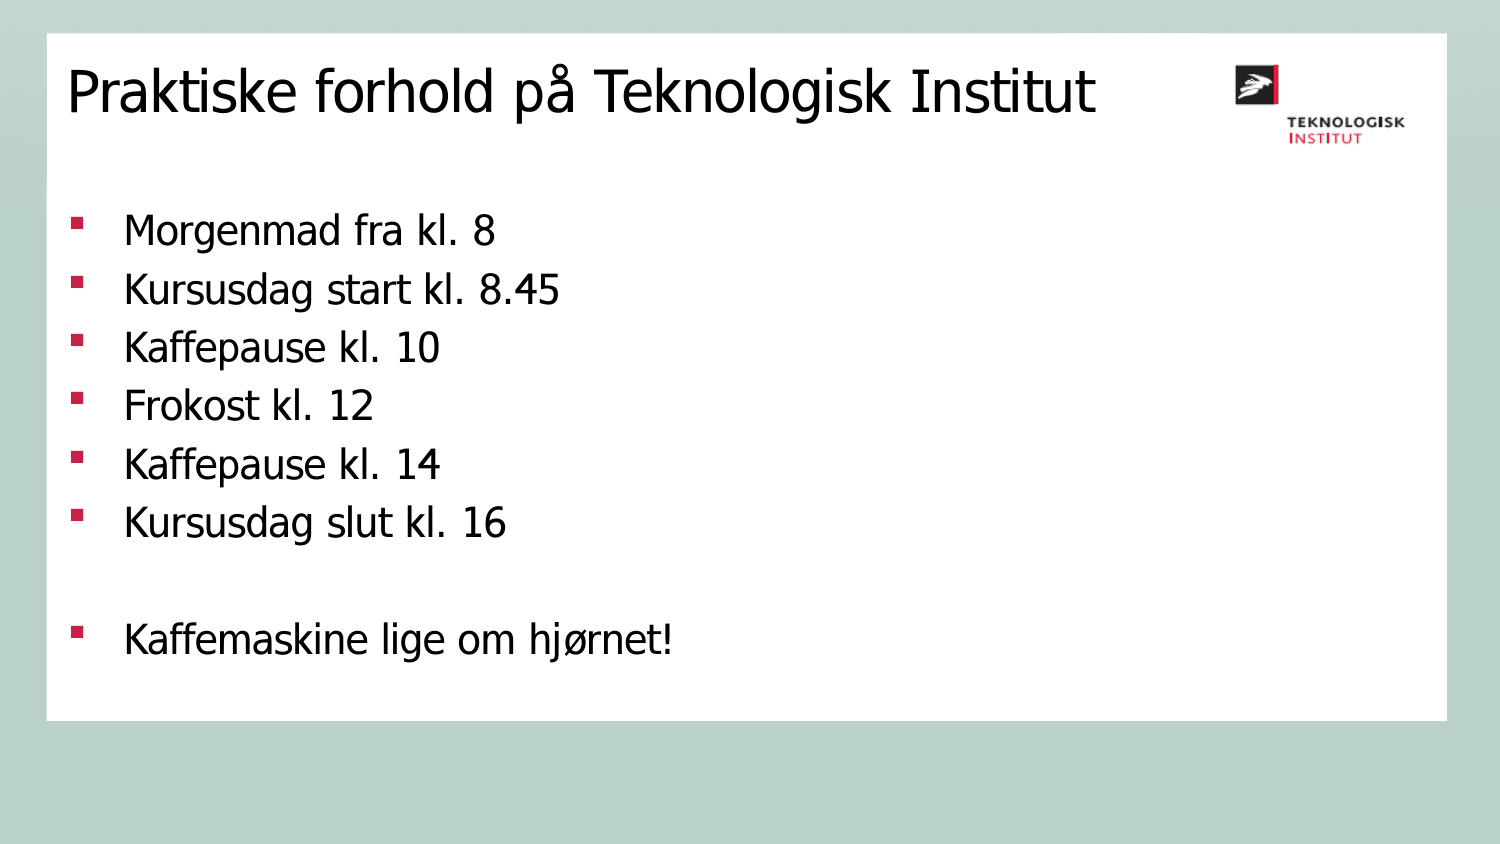

Praktiske forhold på Teknologisk Institut
Morgenmad fra kl. 8
Kursusdag start kl. 8.45
Kaffepause kl. 10
Frokost kl. 12
Kaffepause kl. 14
Kursusdag slut kl. 16

Kaffemaskine lige om hjørnet!